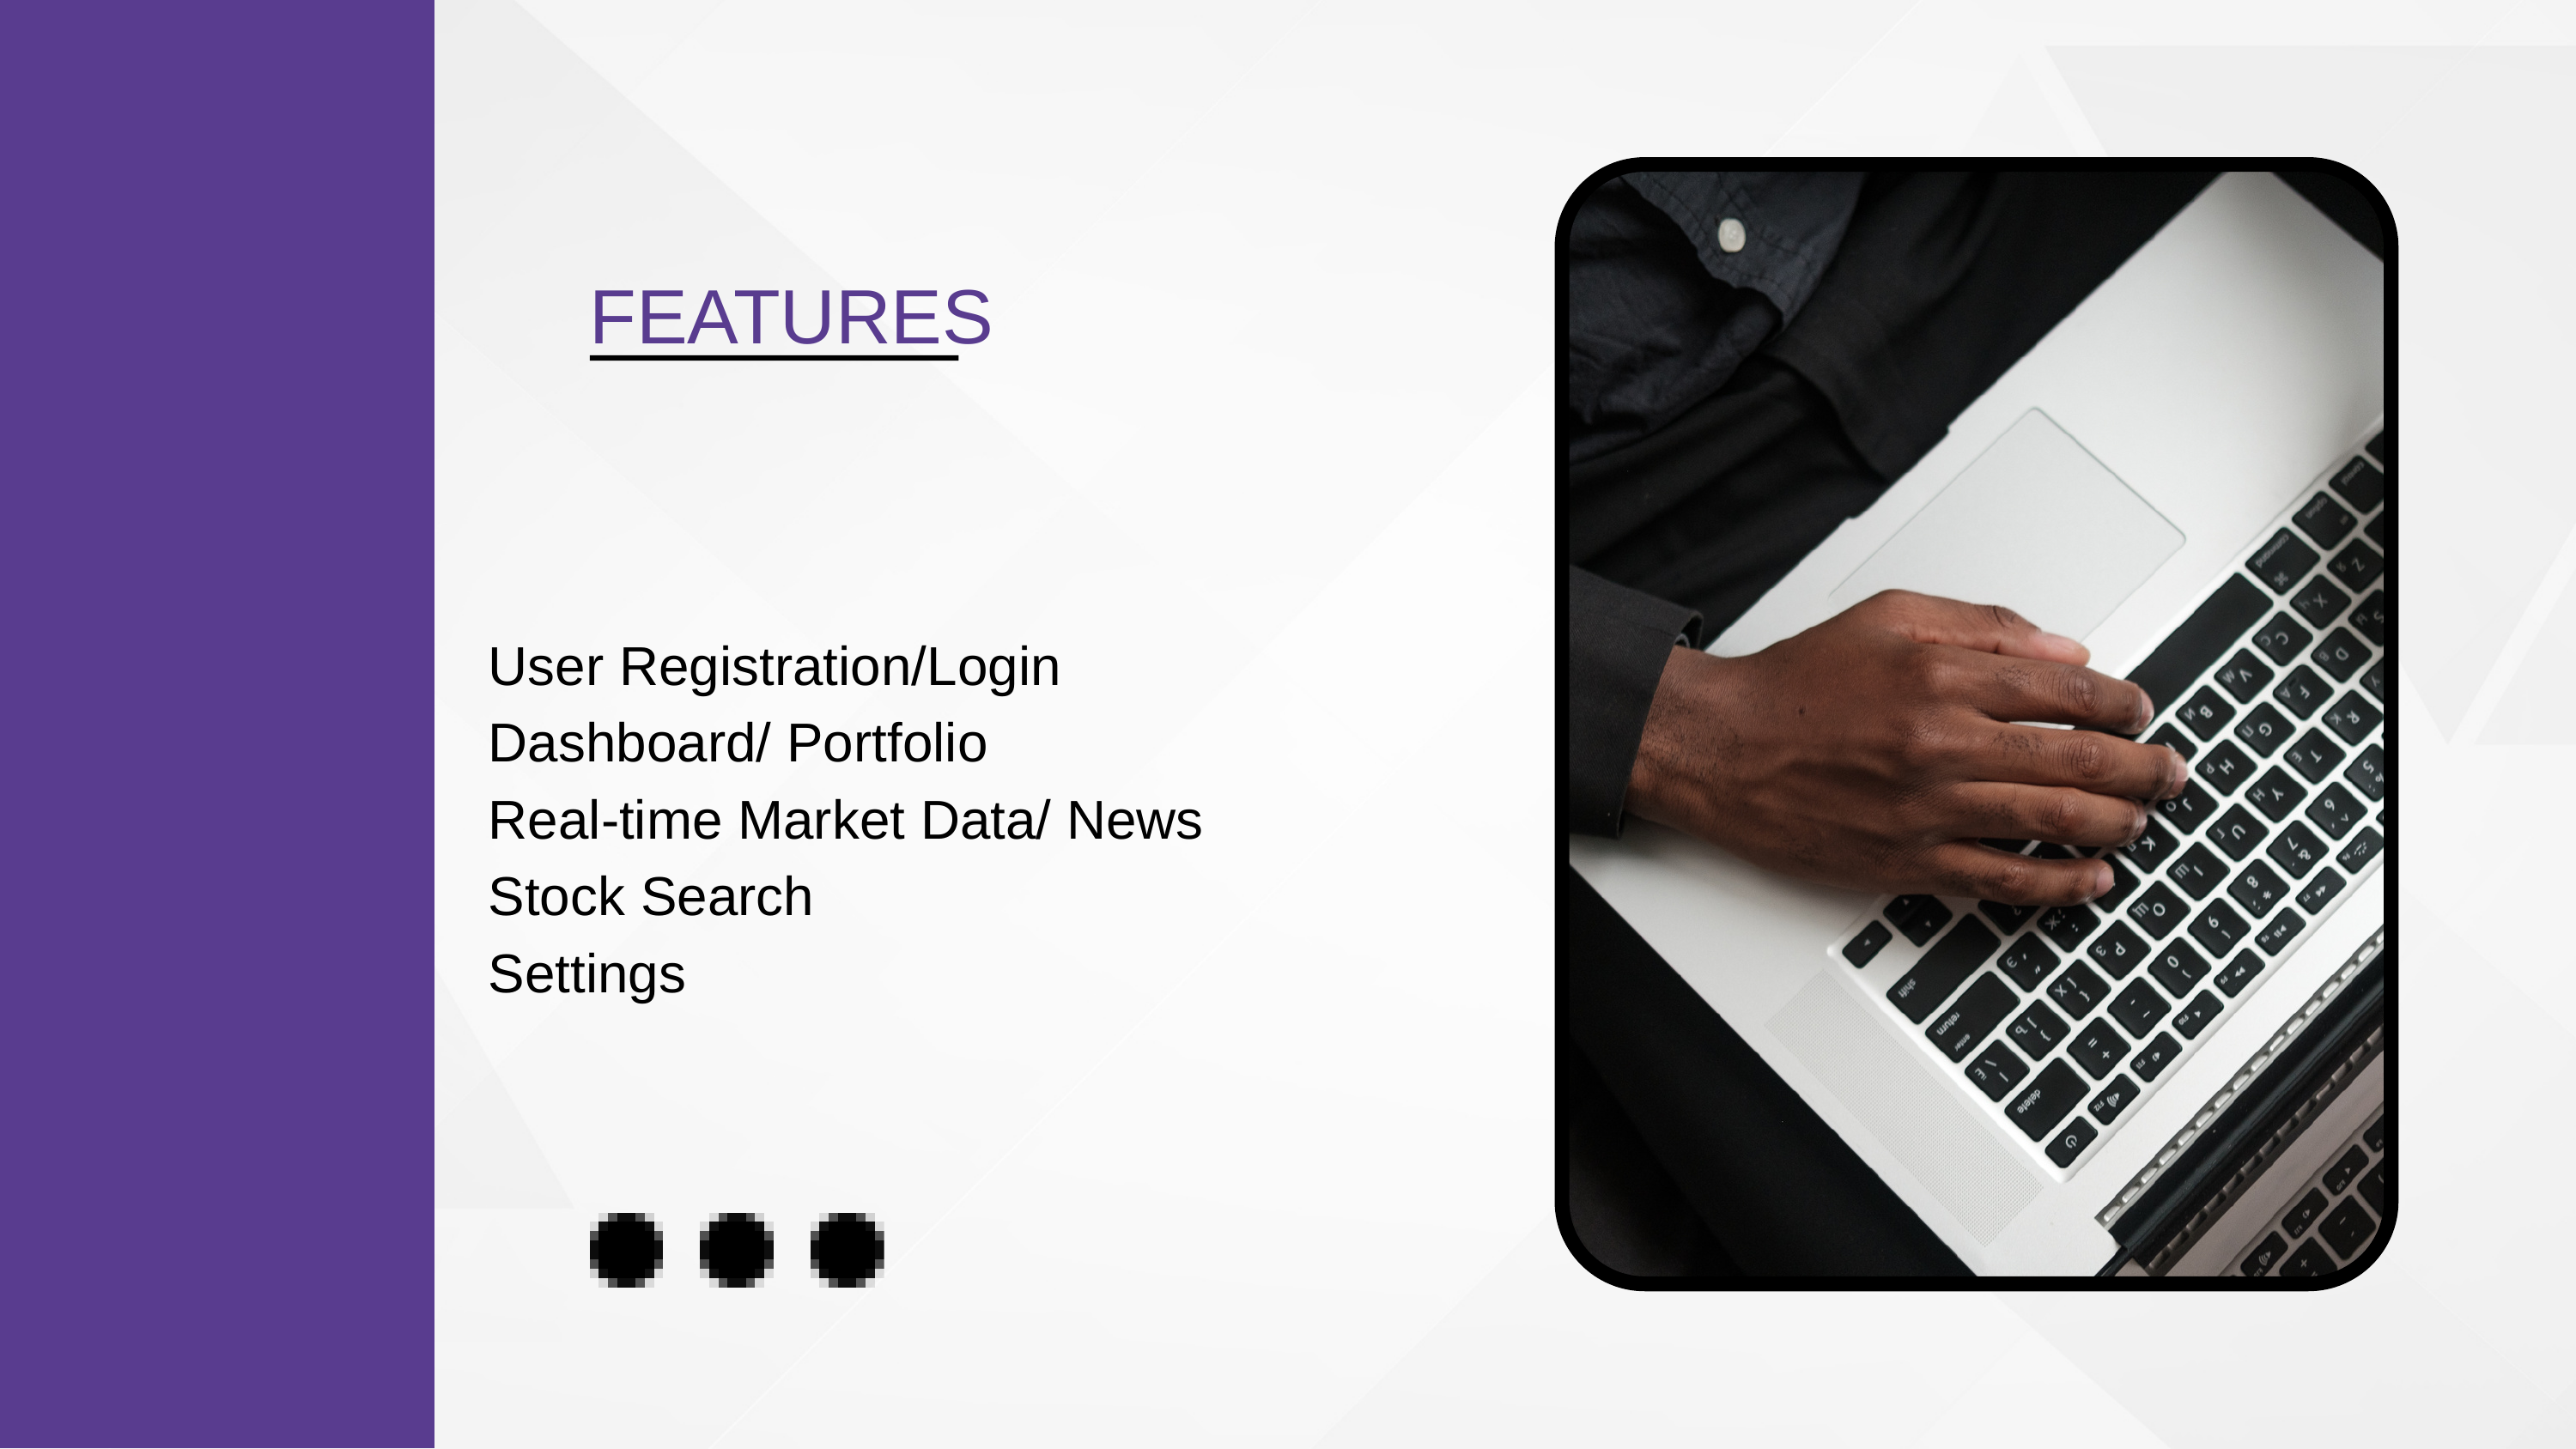

FEATURES

User Registration/Login
Dashboard/ Portfolio
Real-time Market Data/ News
Stock Search
Settings